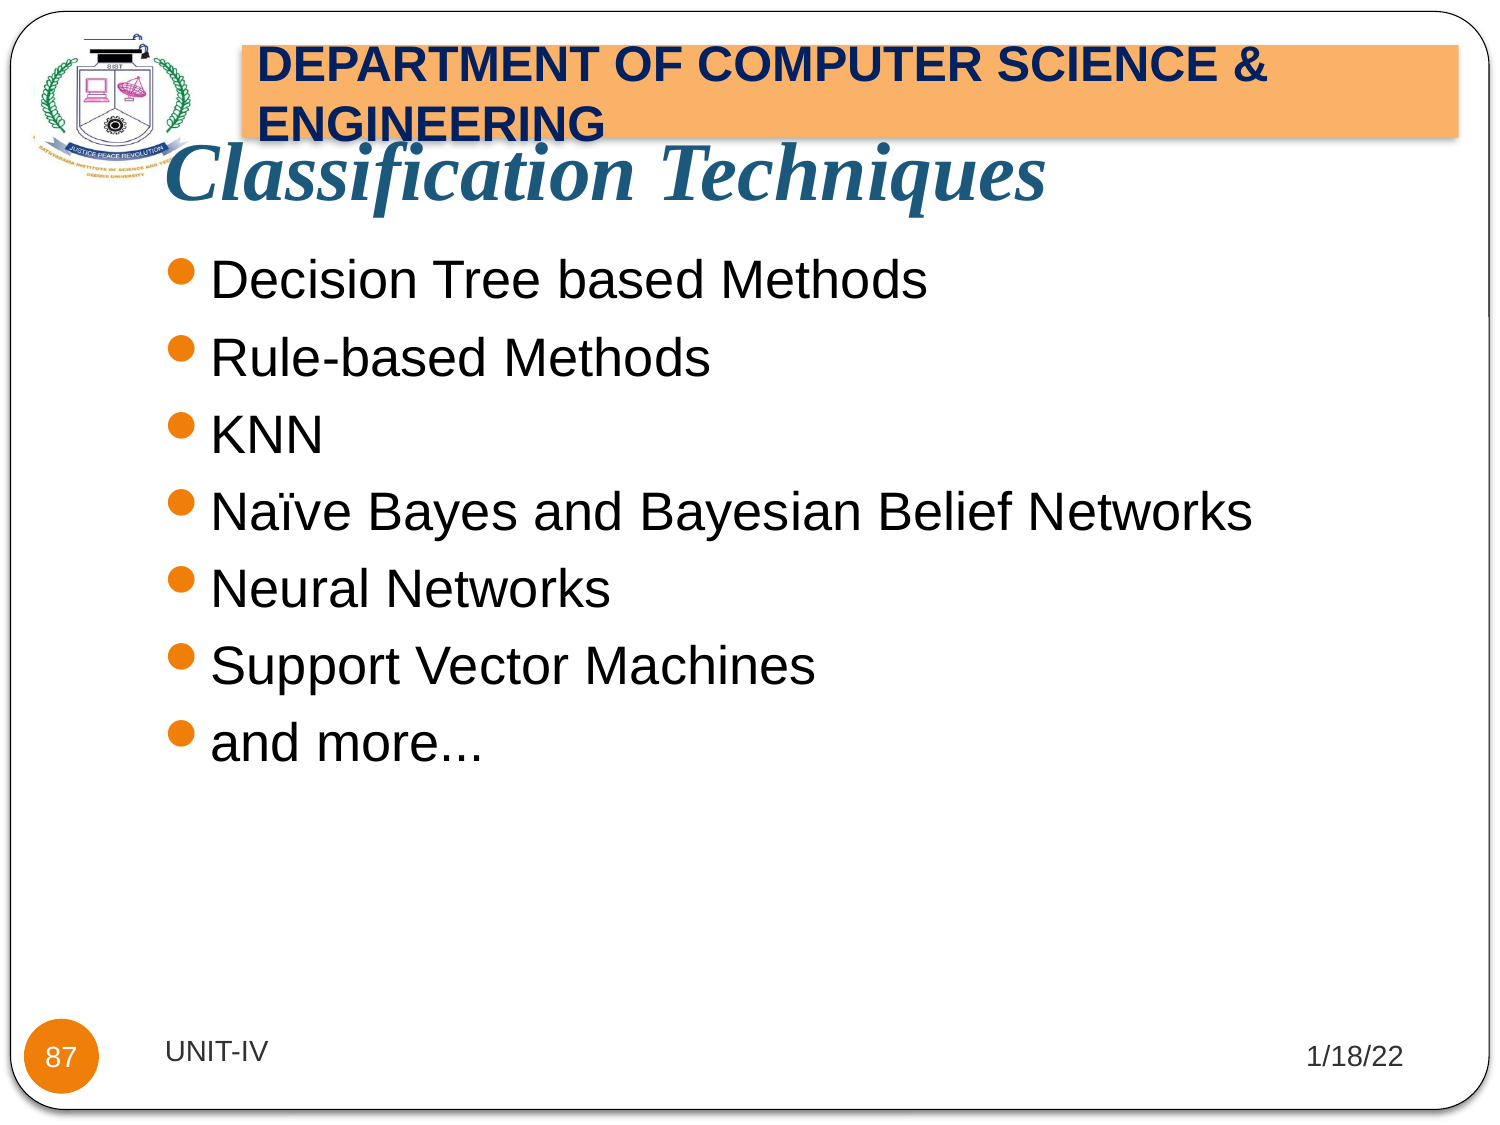

# Classification Techniques
Decision Tree based Methods
Rule-based Methods
KNN
Naïve Bayes and Bayesian Belief Networks
Neural Networks
Support Vector Machines
and more...

UNIT-IV
1/18/22
87